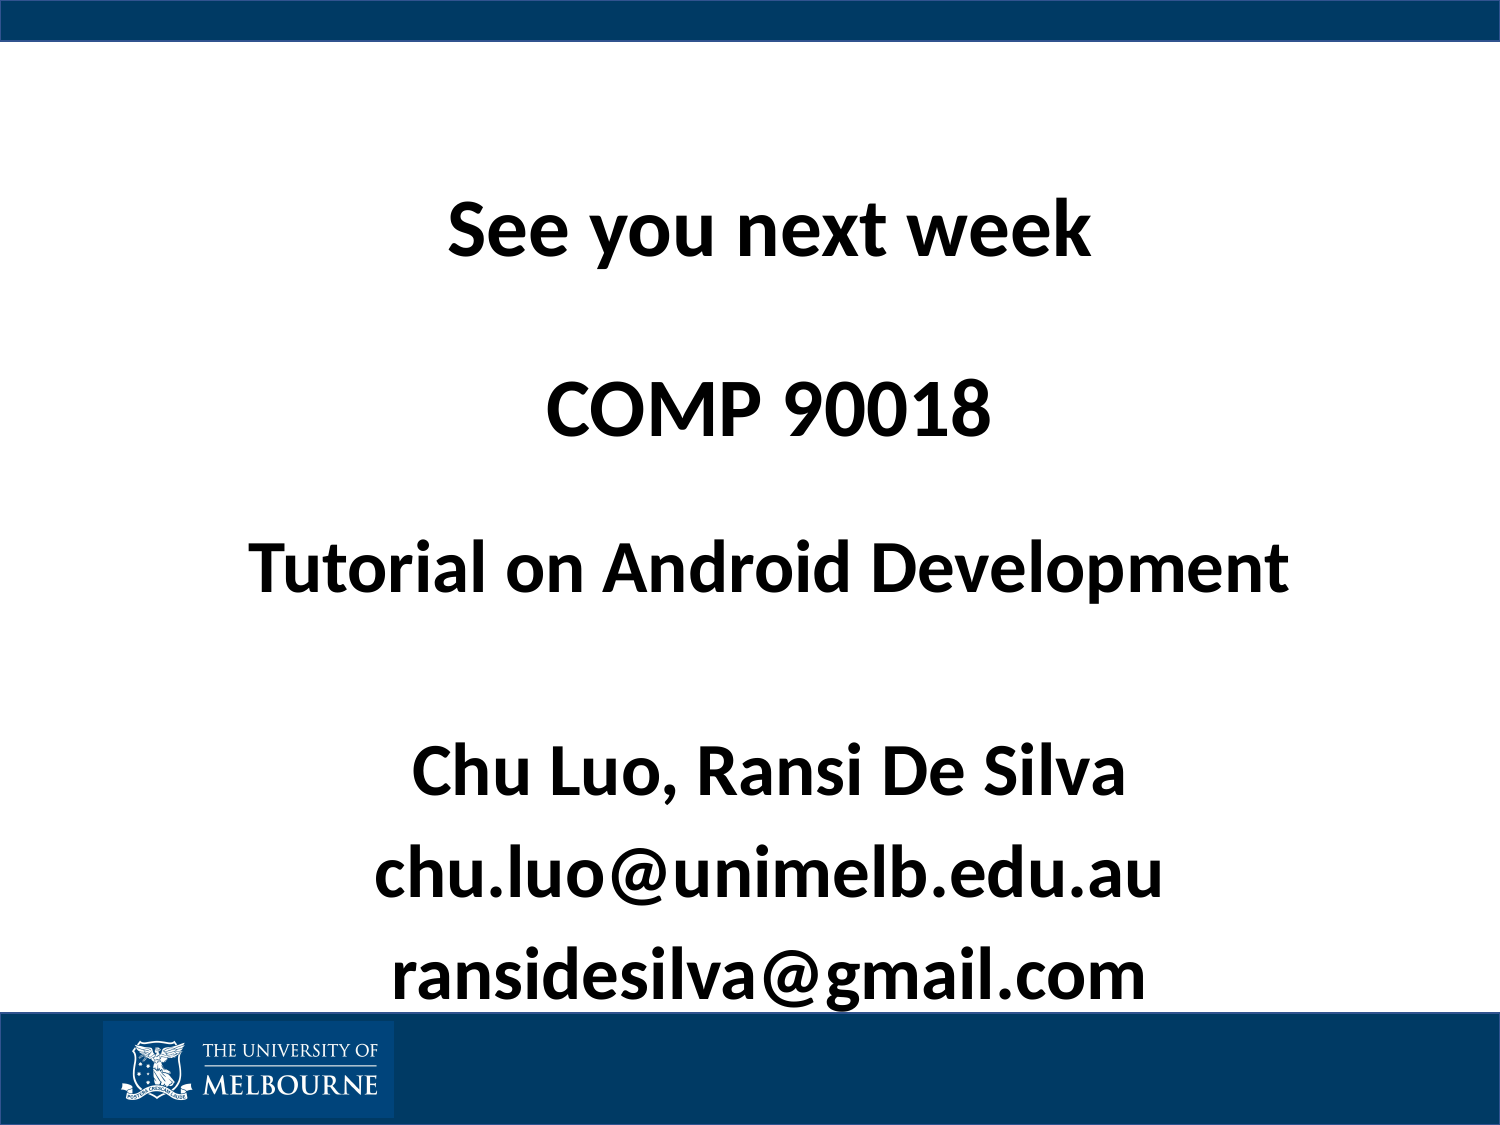

# See you next week COMP 90018
Tutorial on Android Development

Chu Luo, Ransi De Silva
chu.luo@unimelb.edu.au
ransidesilva@gmail.com